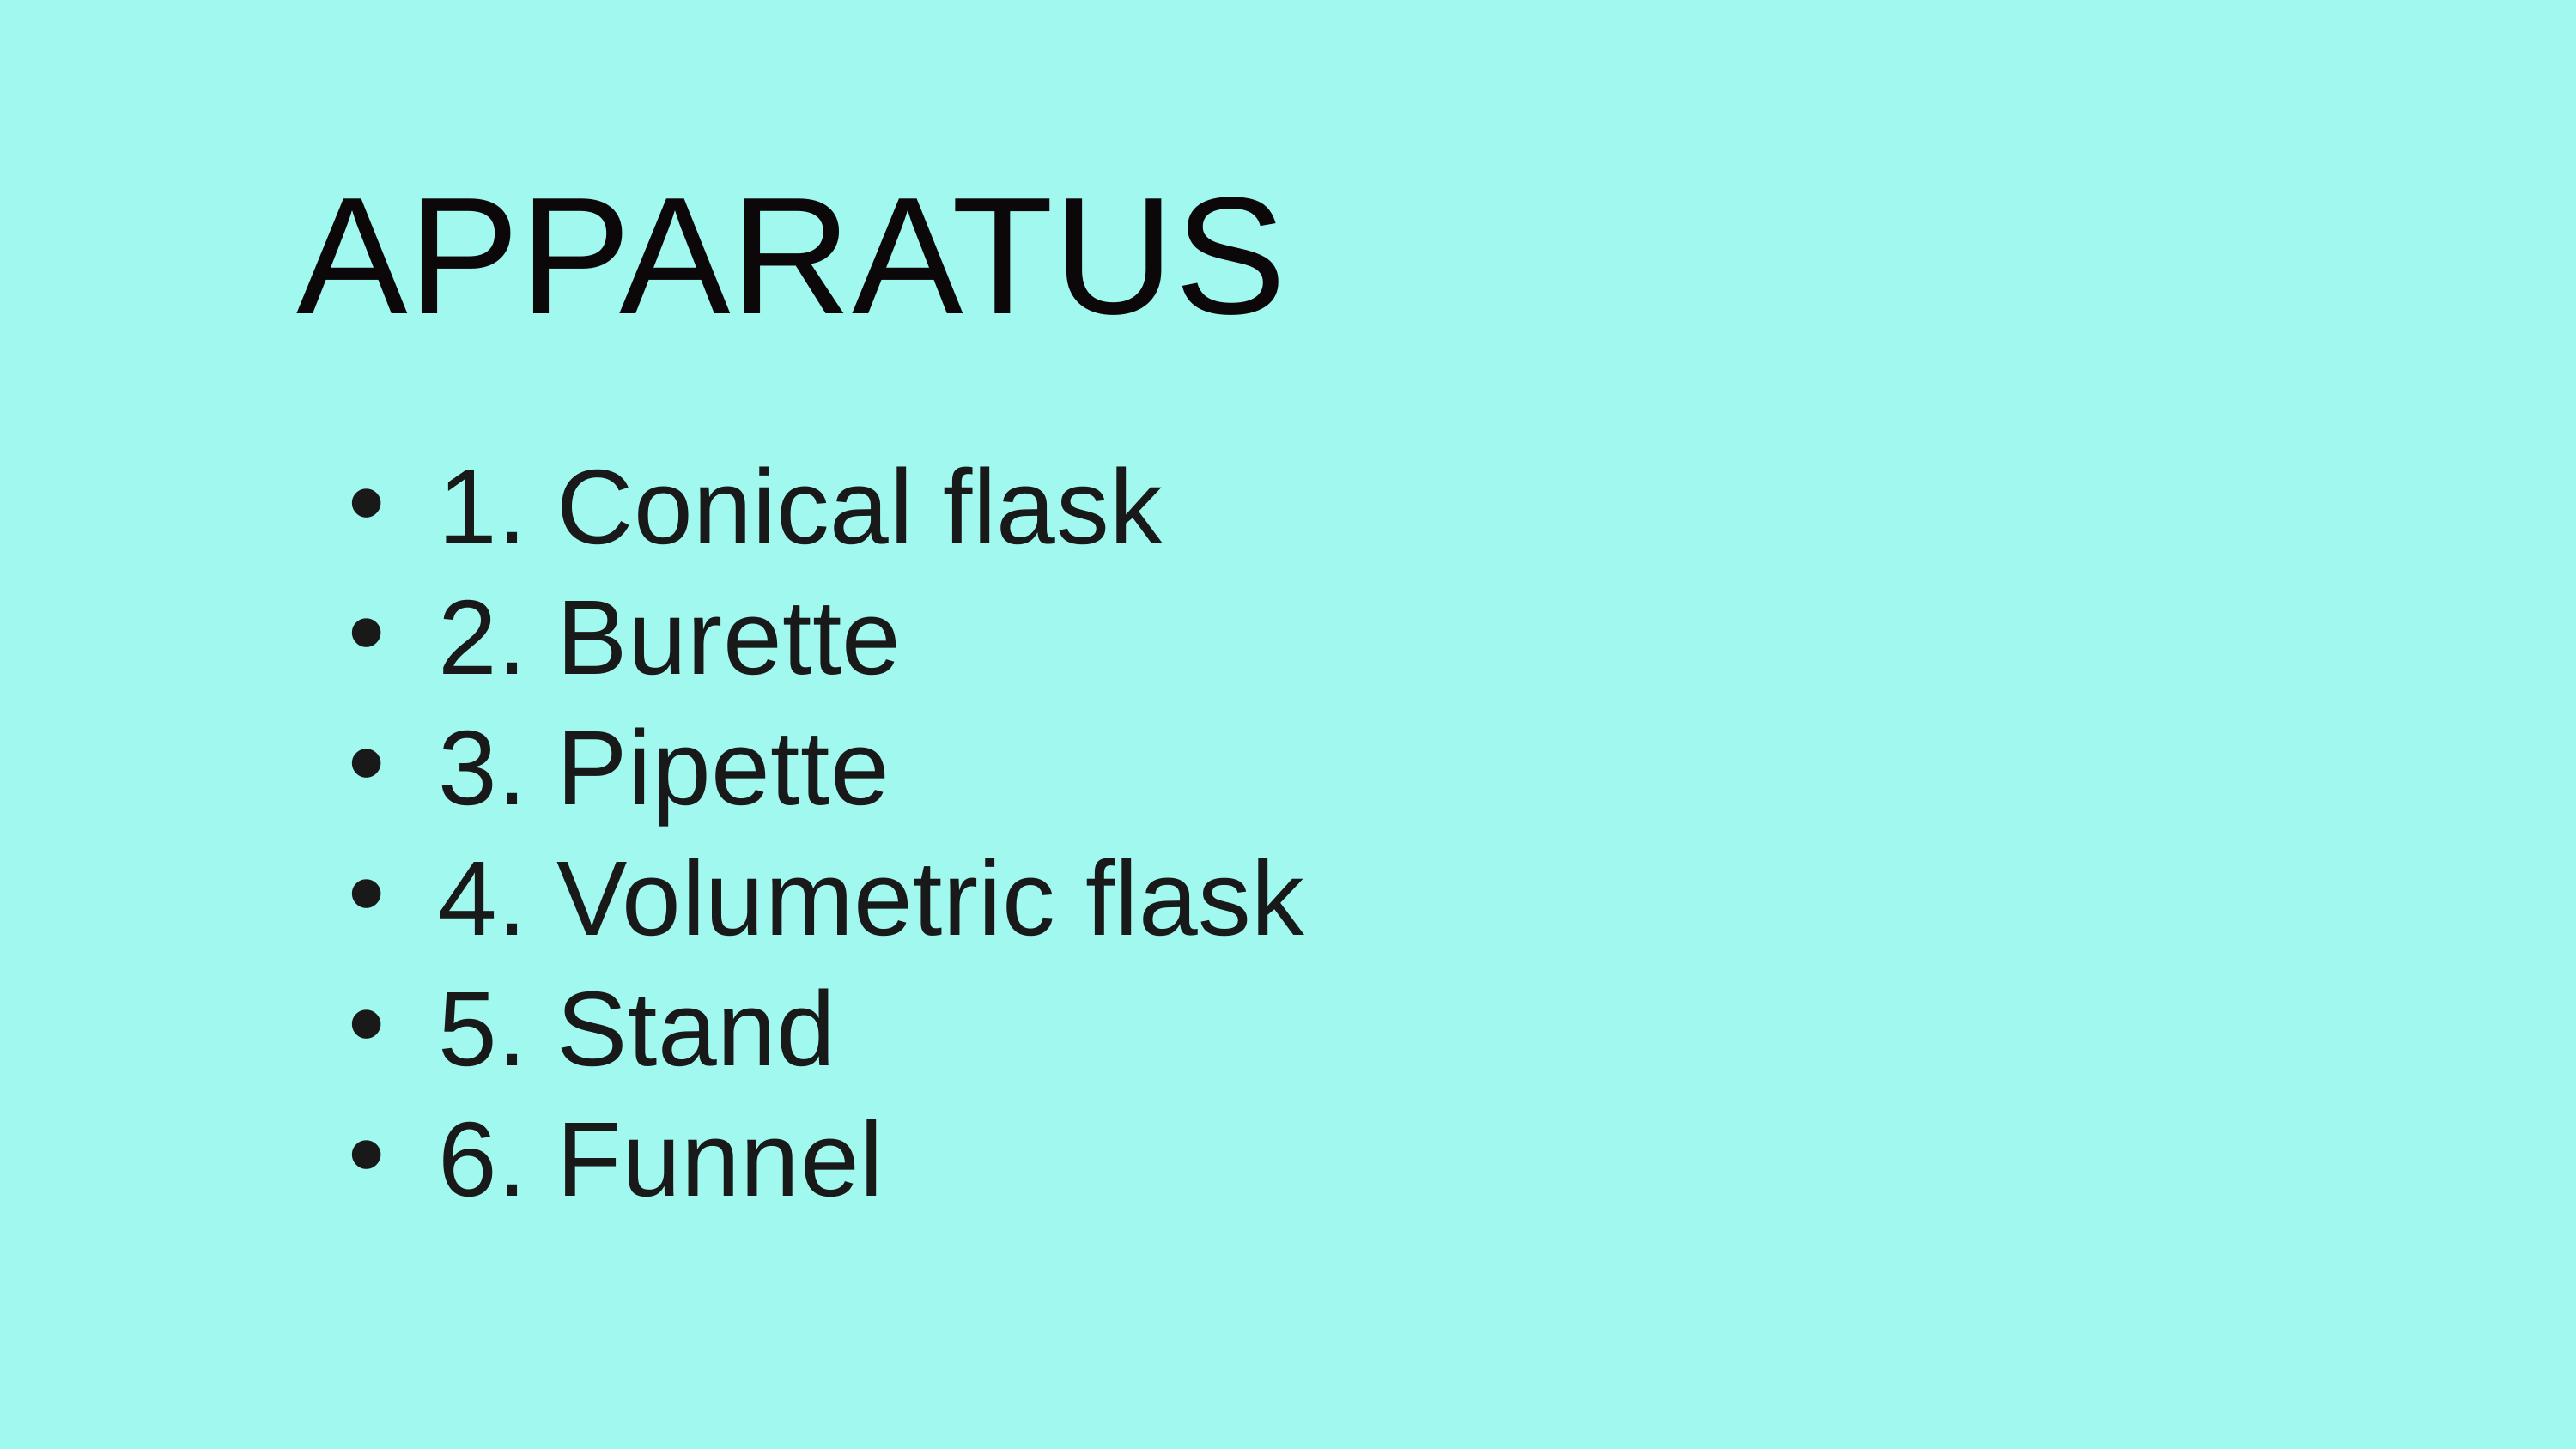

APPARATUS
1. Conical flask
2. Burette
3. Pipette
4. Volumetric flask
5. Stand
6. Funnel